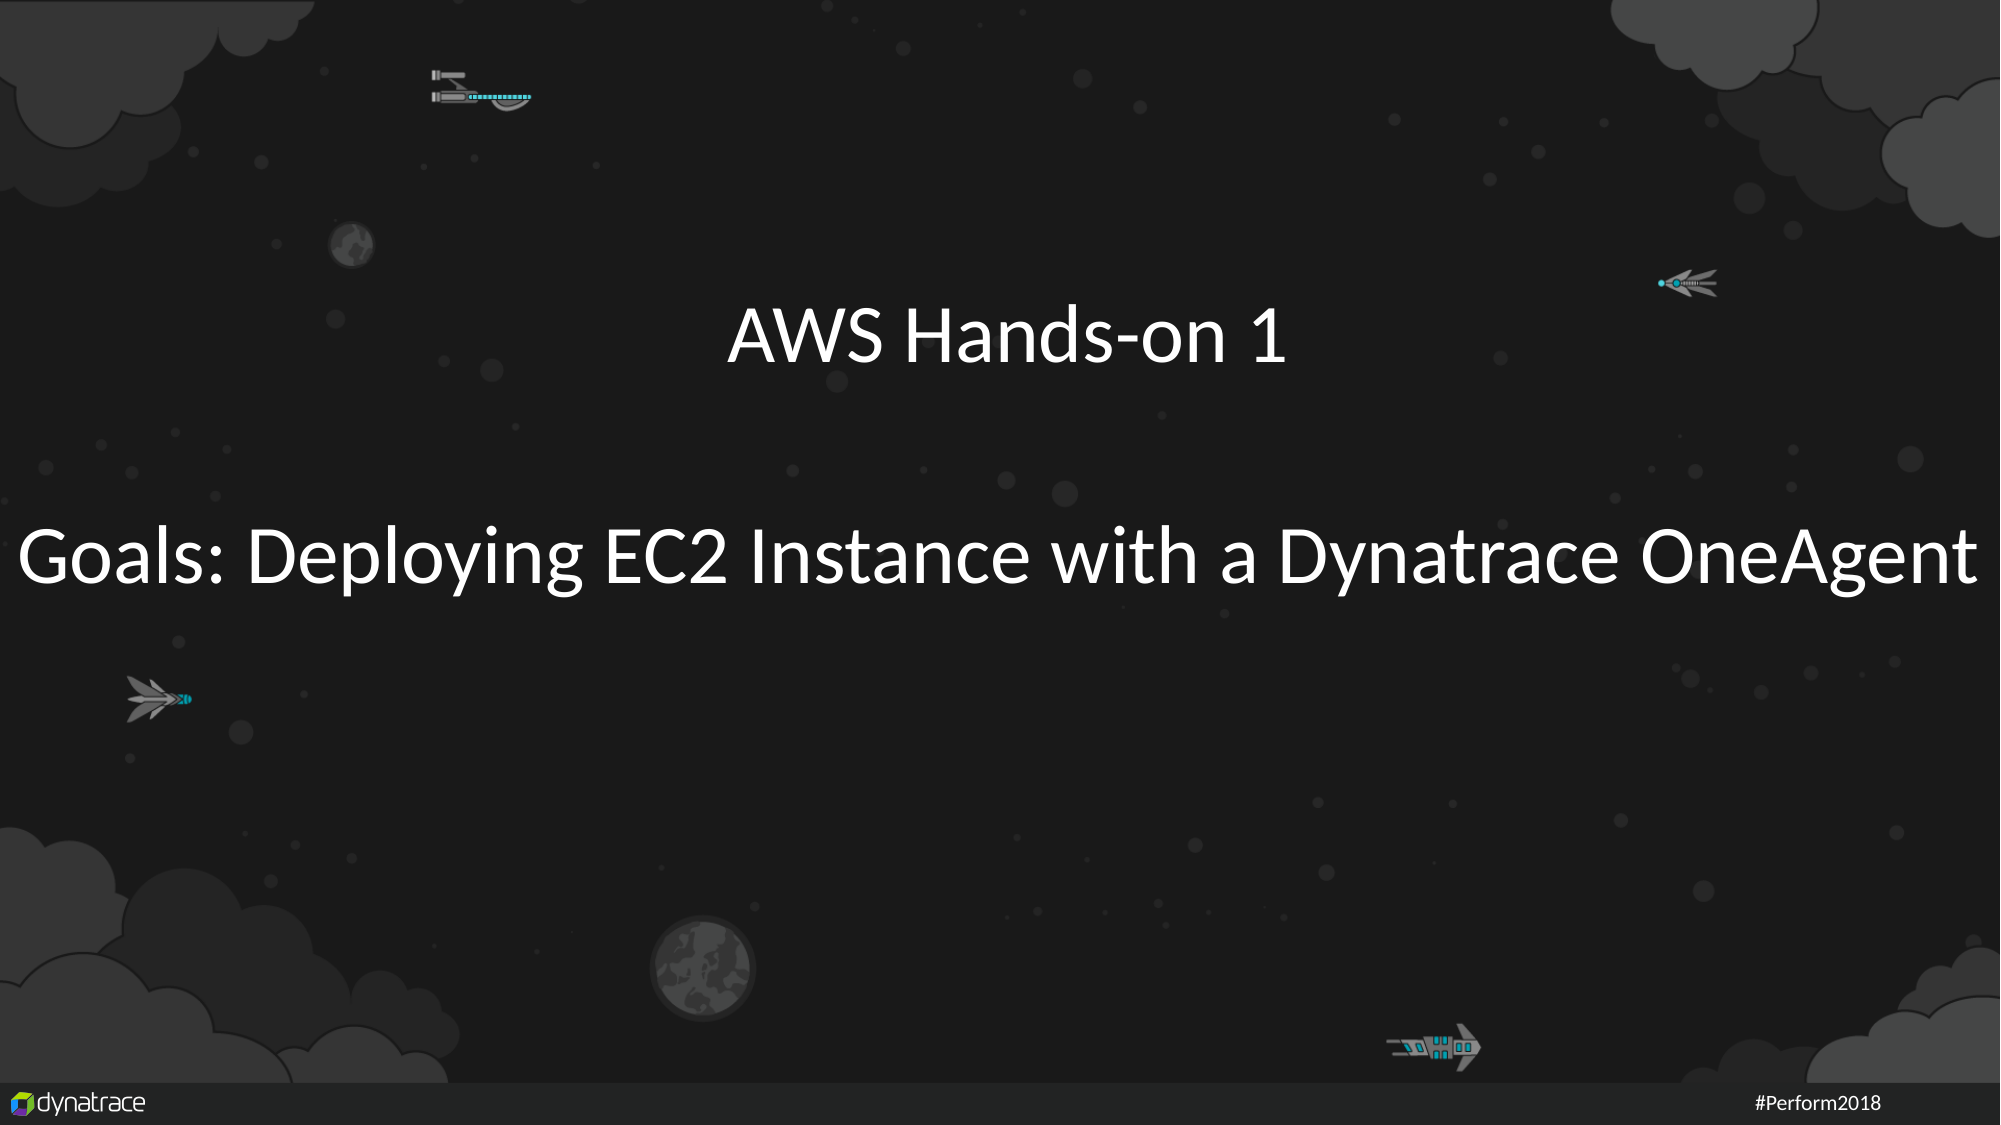

AWS Hands-on 1

Goals: Deploying EC2 Instance with a Dynatrace OneAgent